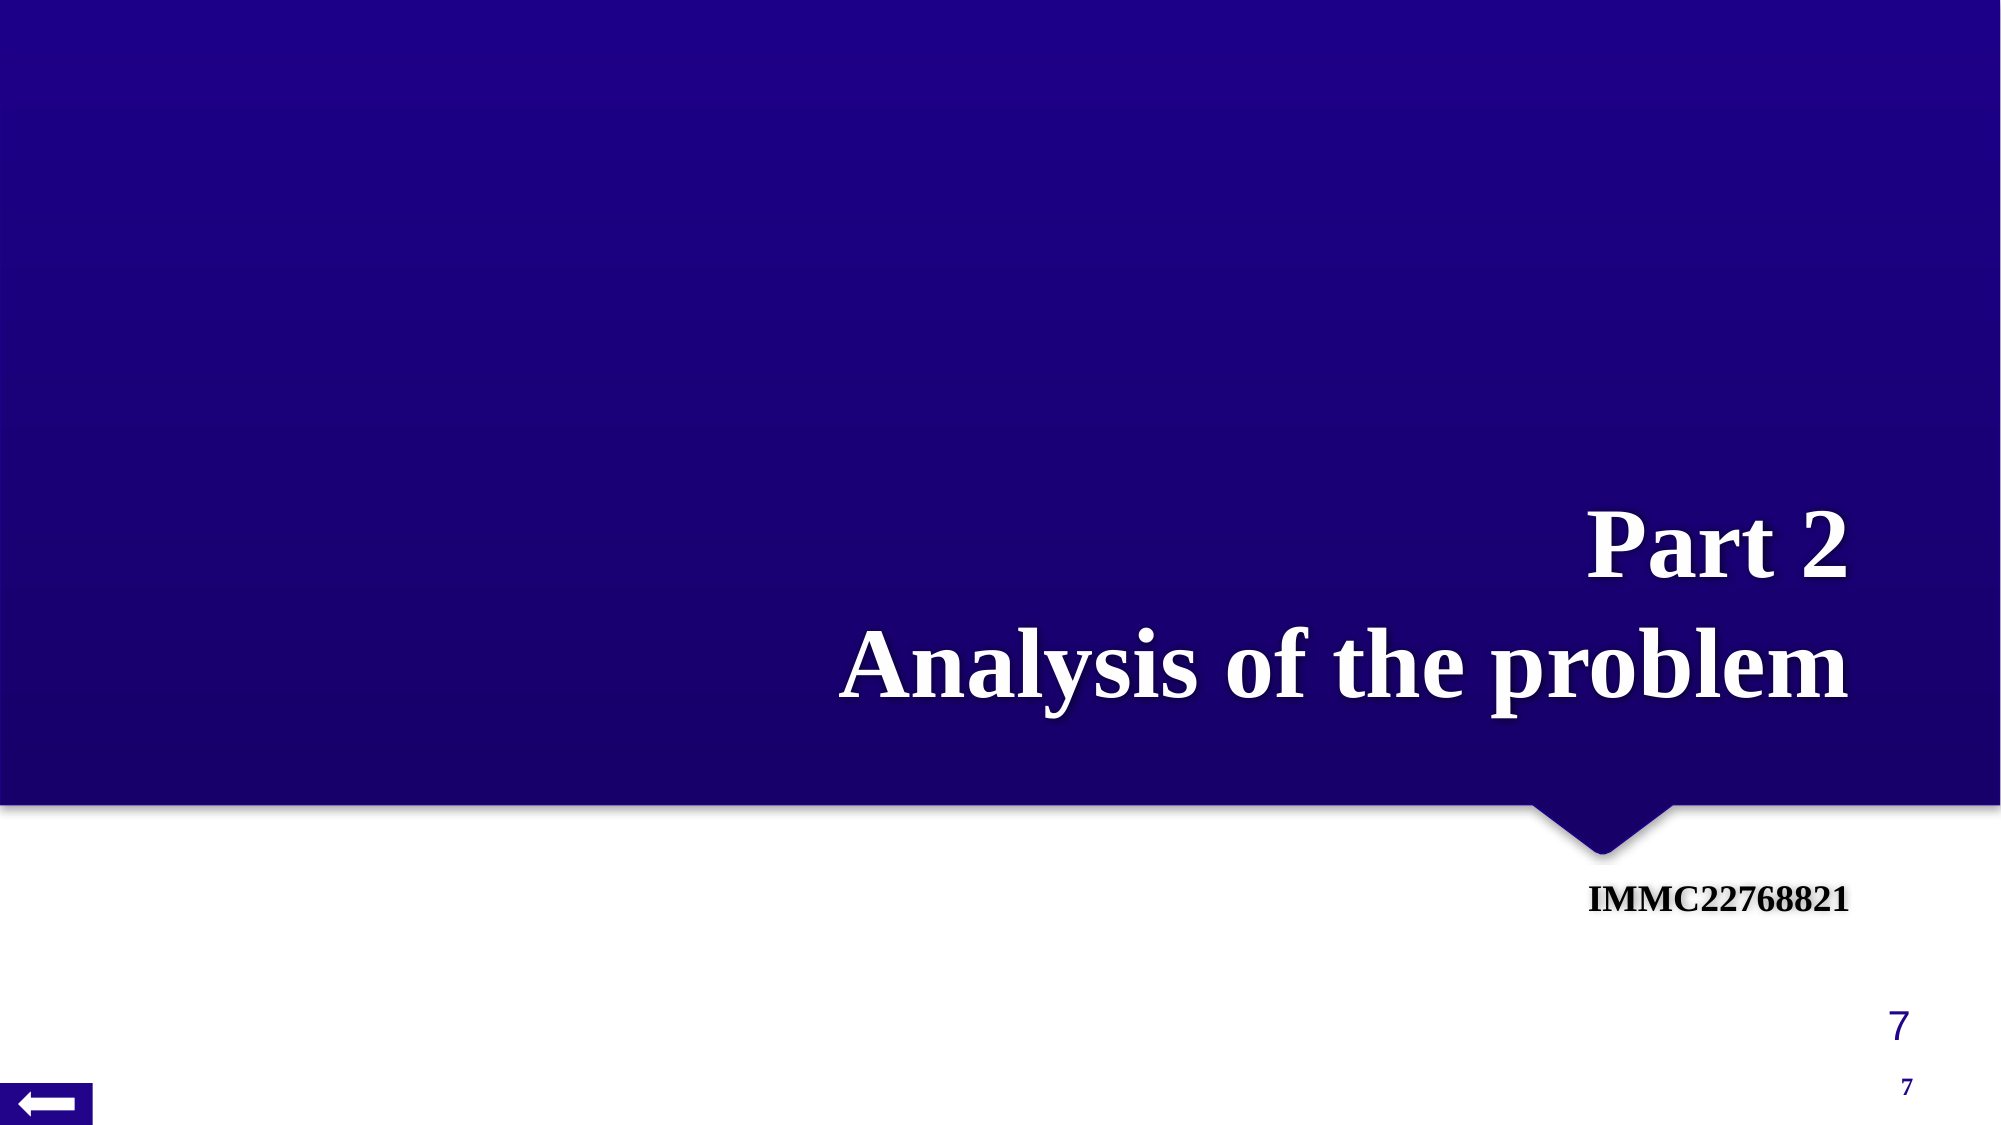

# Part 2 Analysis of the problem
IMMC22768821
7
7